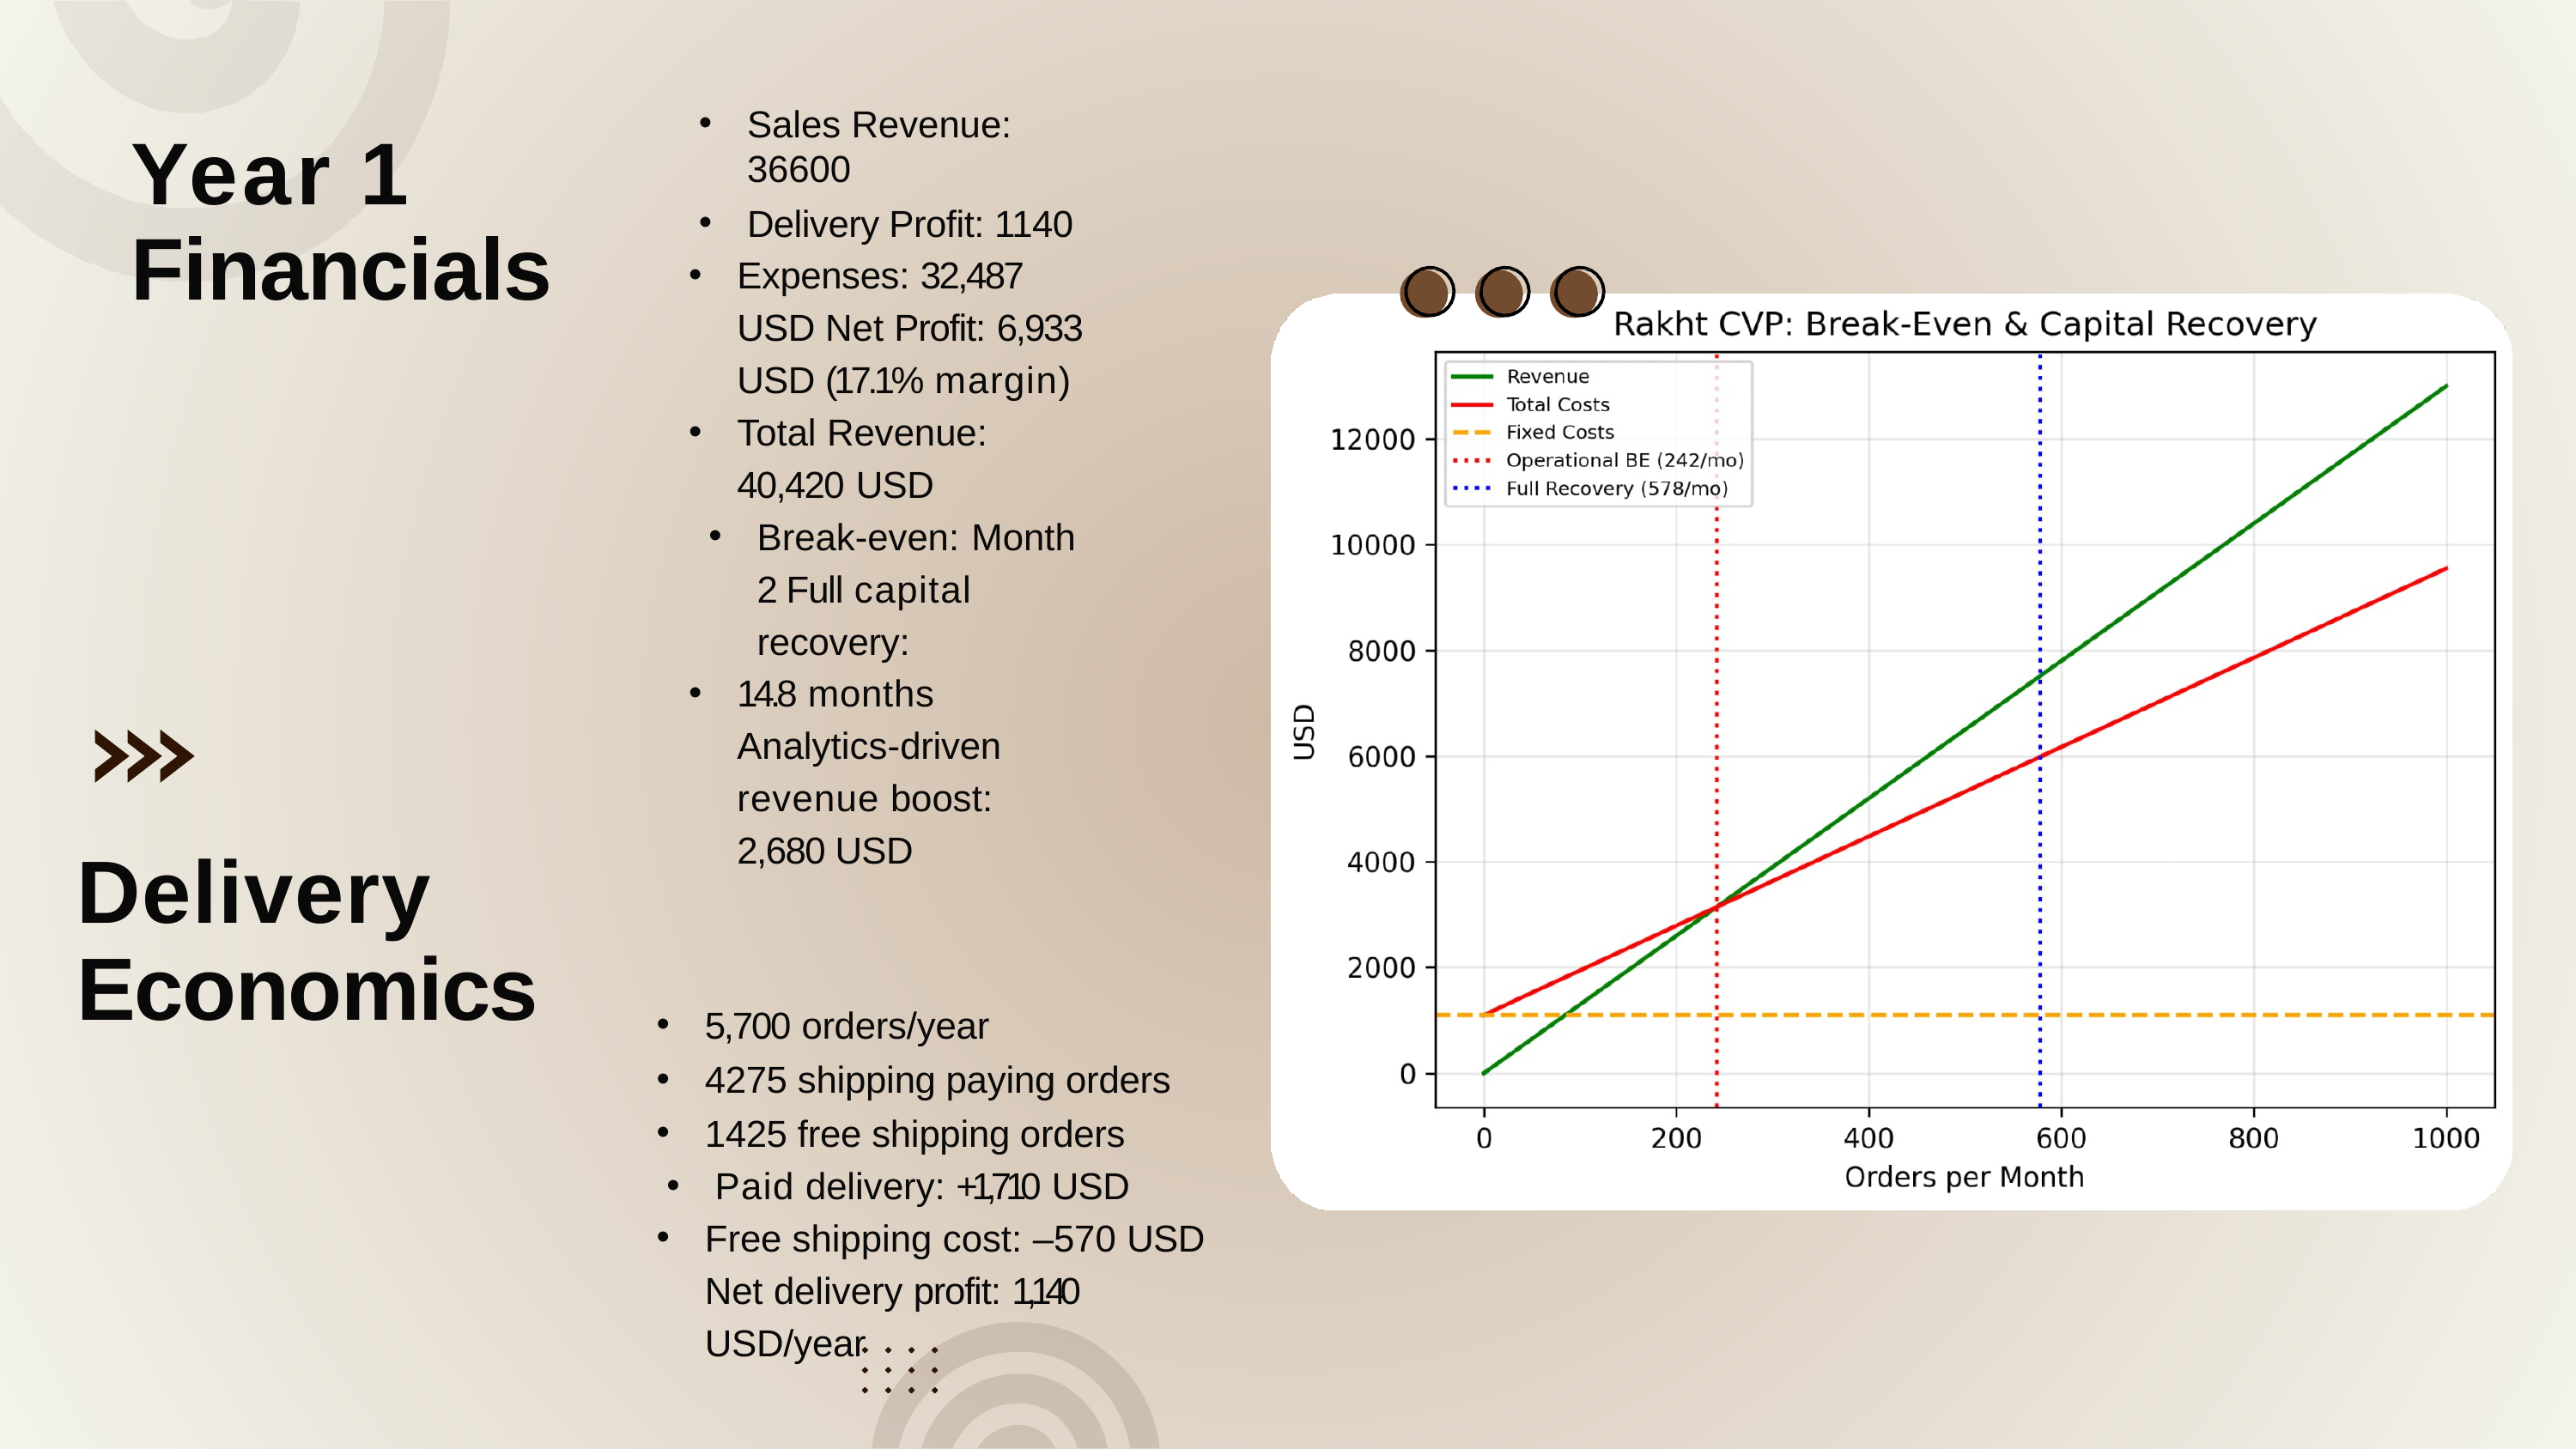

Sales Revenue: 36600
Delivery Profit: 1140
Expenses: 32,487 USD Net Profit: 6,933 USD (17.1% margin)
Total Revenue: 40,420 USD
Break-even: Month 2 Full capital recovery:
14.8 months Analytics-driven revenue boost: 2,680 USD

Year 1 Financials
Delivery Economics
5,700 orders/year
4275 shipping paying orders
1425 free shipping orders
Paid delivery: +1,710 USD
Free shipping cost: –570 USD Net delivery profit: 1,140 USD/year